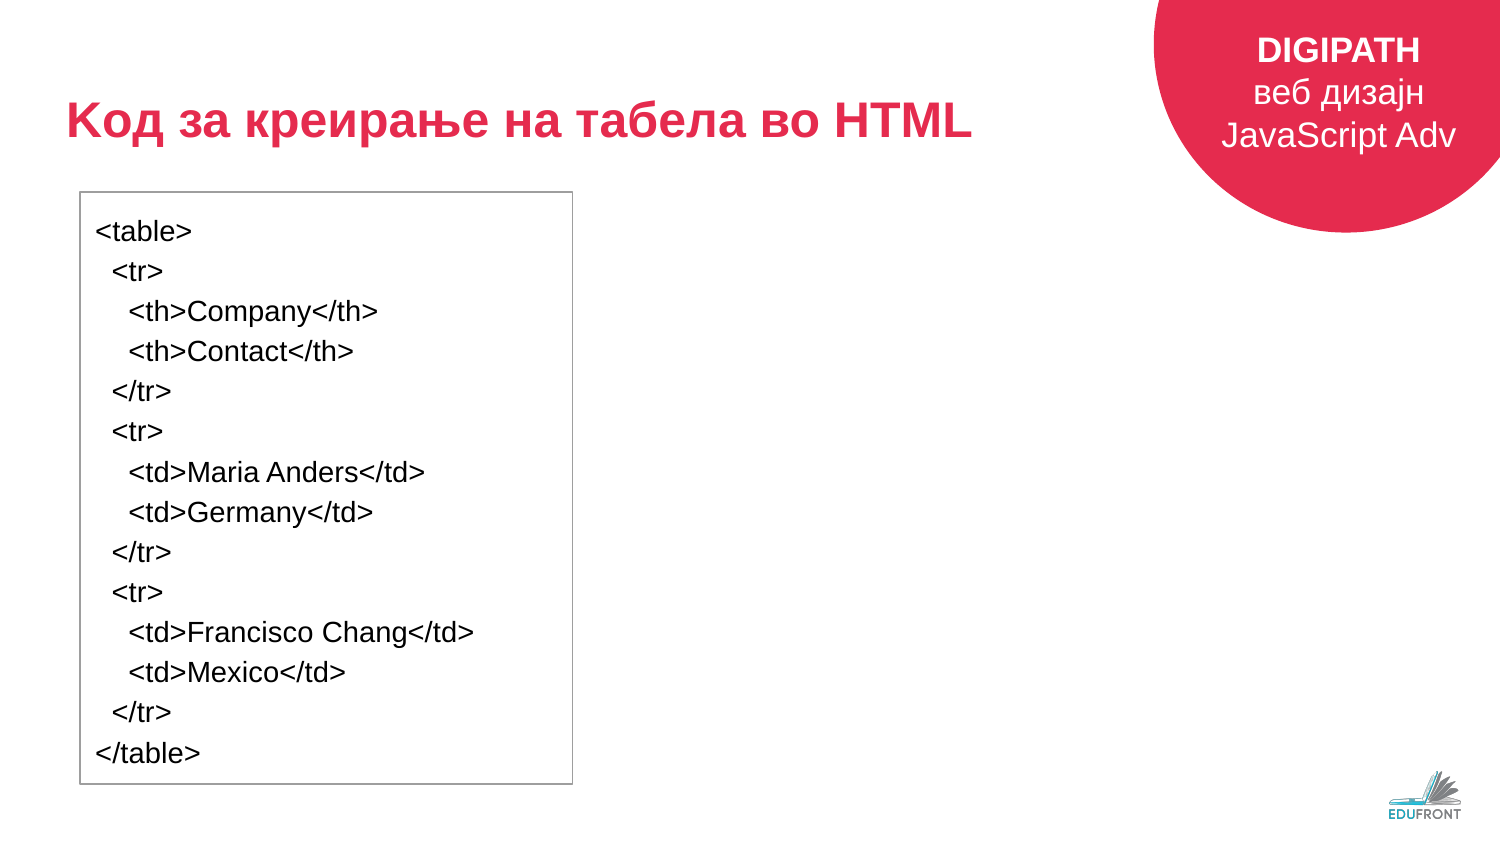

# Koд за креирање на табела во HTML
<table>
  <tr>
    <th>Company</th>
    <th>Contact</th>
  </tr>
  <tr>
    <td>Maria Anders</td>
    <td>Germany</td>
  </tr>
  <tr>
    <td>Francisco Chang</td>
    <td>Mexico</td>
  </tr>
</table>